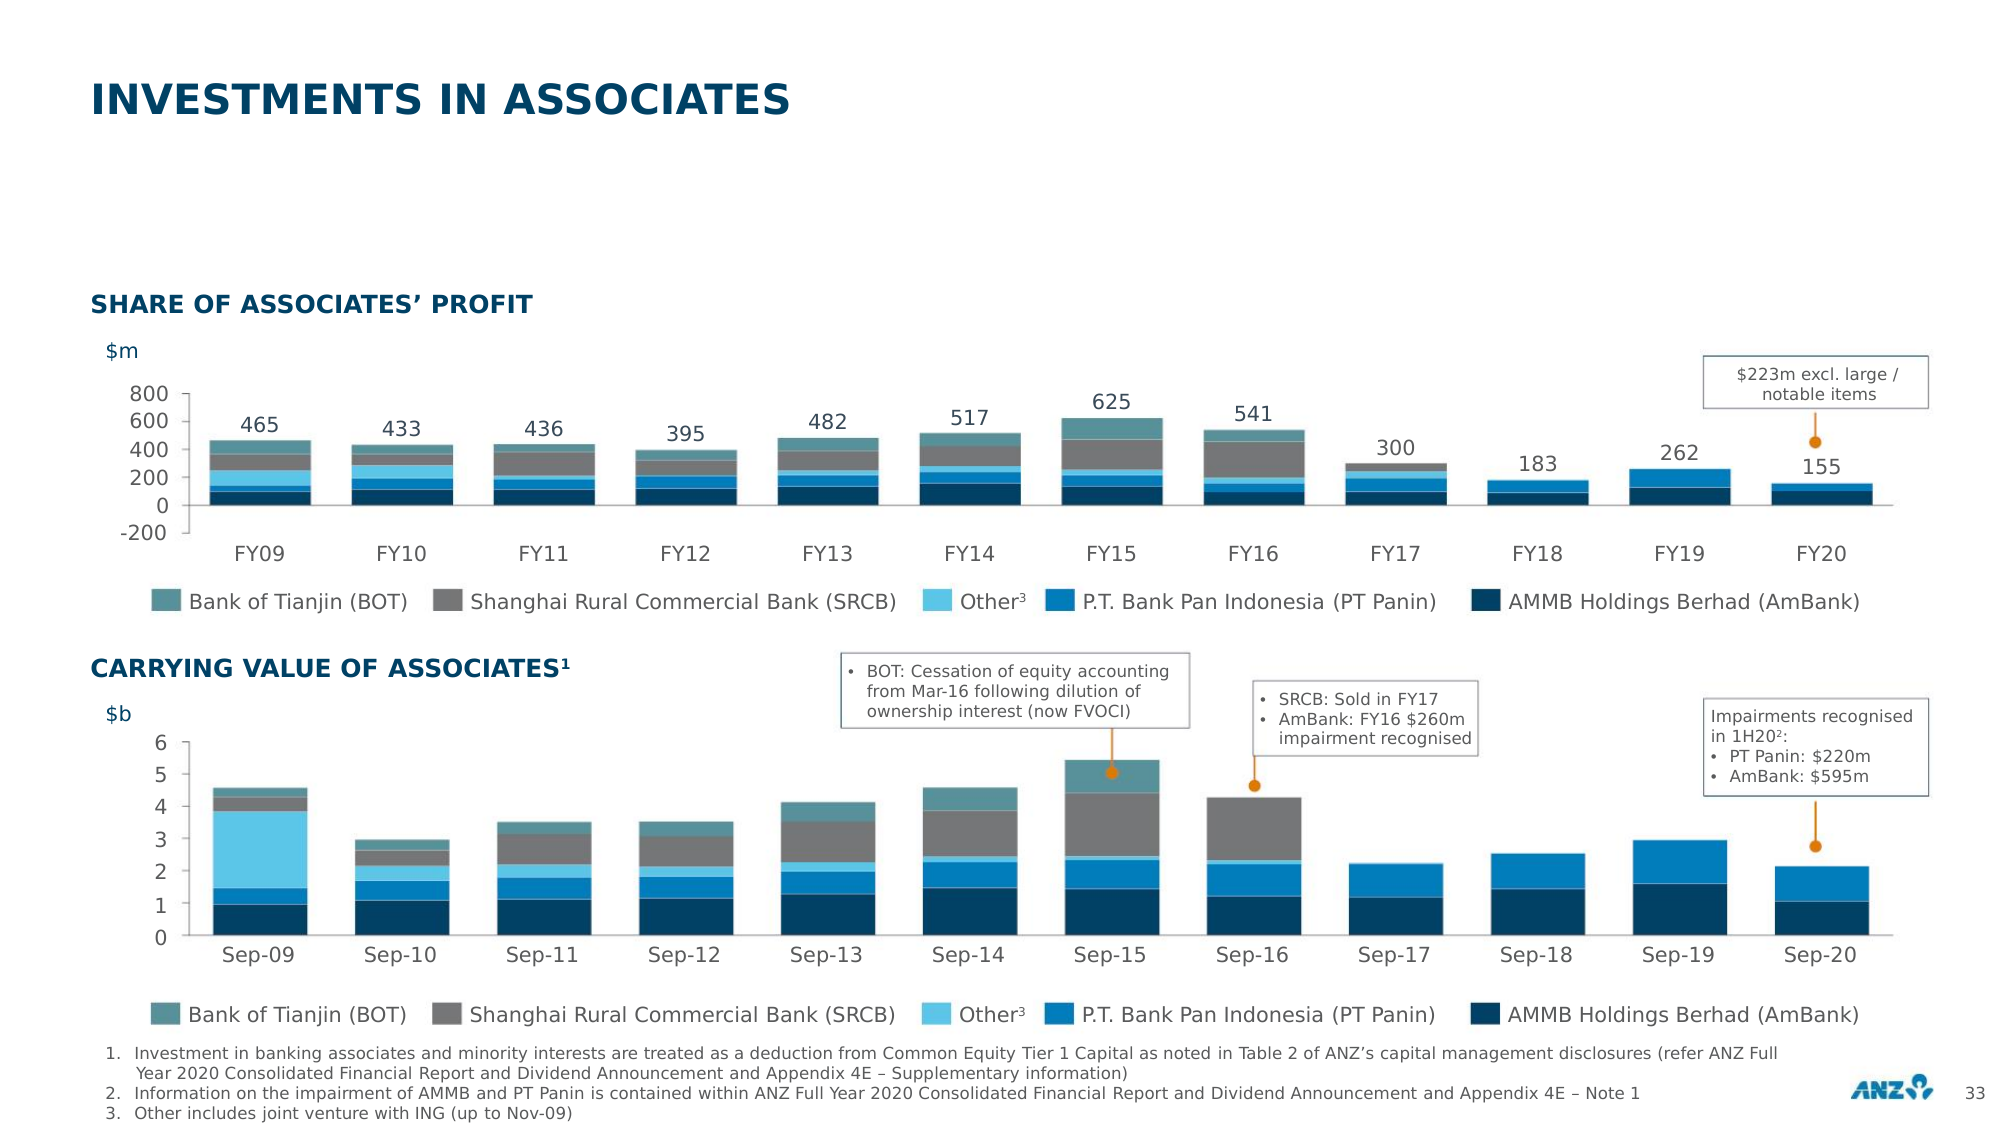

INVESTMENTS IN ASSOCIATES
SHARE OF ASSOCIATES’ PROFIT
$m
$223m excl. large /
notable items
800
625
541
517
600
400
200
0
482
465
436
433
395
300
262
183
155
-200
FY09
FY10
FY11
FY12
FY13
FY14
FY15
FY16
FY17
FY18
FY19
FY20
Bank of Tianjin (BOT)
Shanghai Rural Commercial Bank (SRCB)
Other3
P.T. Bank Pan Indonesia (PT Panin)
AMMB Holdings Berhad (AmBank)
CARRYING VALUE OF ASSOCIATES1
• BOT: Cessation of equity accounting
from Mar-16 following dilution of
ownership interest (now FVOCI)
• SRCB: Sold in FY17
$b
6
Impairments recognised
in 1H202:
• PT Panin: $220m
• AmBank: $595m
AmBank: FY16 $260m
impairment recognised
•
5
4
3
2
1
0
Sep-09
Sep-10
Sep-11
Sep-12
Sep-13
Sep-14
Other3
Sep-15
Sep-16
Sep-17
Sep-18
Sep-19
Sep-20
Bank of Tianjin (BOT)
Shanghai Rural Commercial Bank (SRCB)
P.T. Bank Pan Indonesia (PT Panin)
AMMB Holdings Berhad (AmBank)
1. Investment in banking associates and minority interests are treated as a deduction from Common Equity Tier 1 Capital as noted in Table 2 of ANZ’s capital management disclosures (refer ANZ Full
Year 2020 Consolidated Financial Report and Dividend Announcement and Appendix 4E – Supplementary information)
2. Information on the impairment of AMMB and PT Panin is contained within ANZ Full Year 2020 Consolidated Financial Report and Dividend Announcement and Appendix 4E – Note 1
3. Other includes joint venture with ING (up to Nov-09)
33